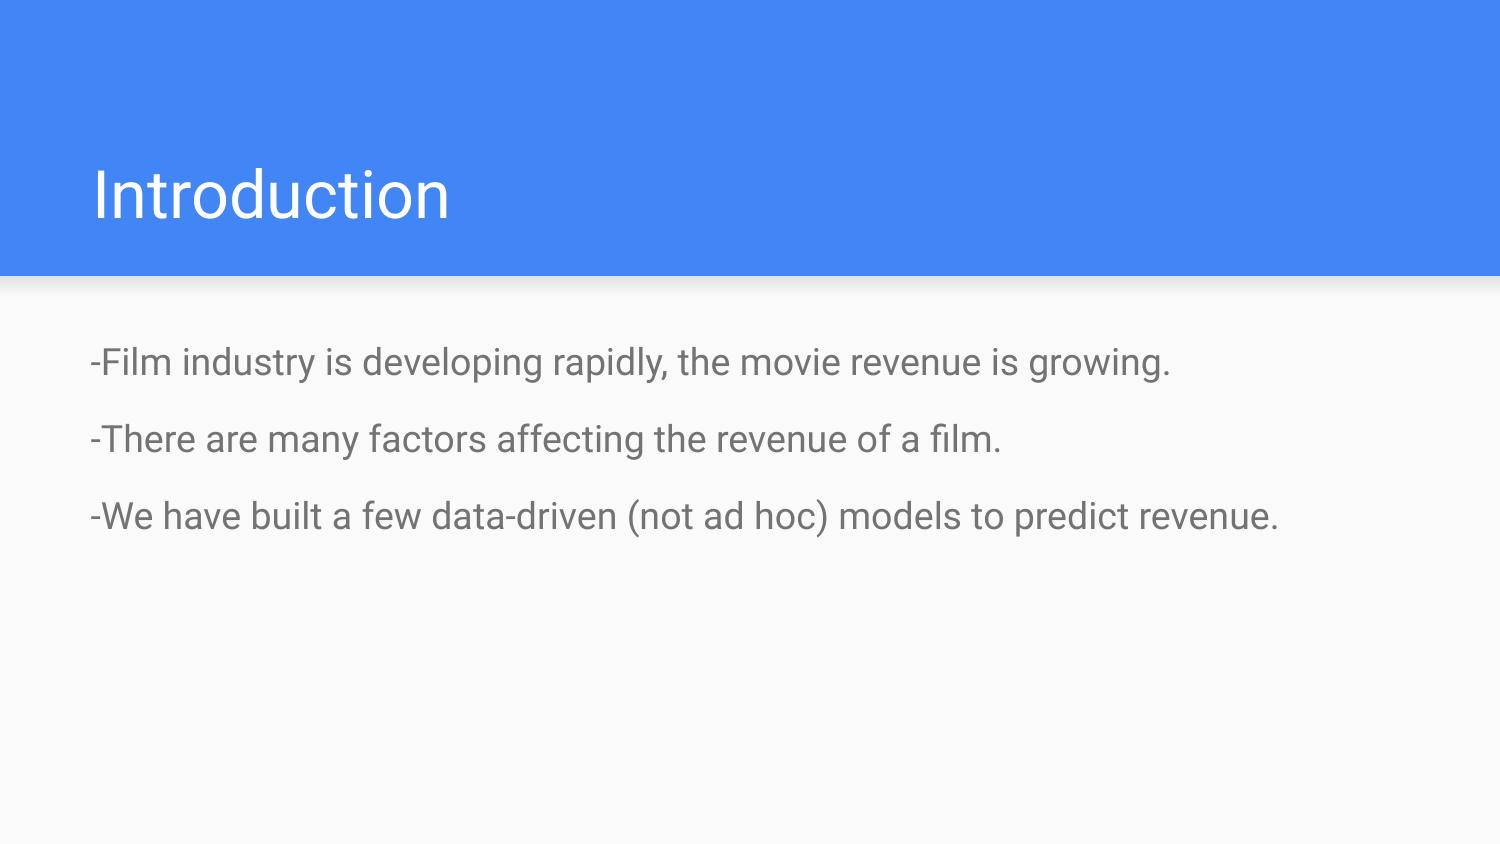

# Introduction
-Film industry is developing rapidly, the movie revenue is growing.
-There are many factors affecting the revenue of a film.
-We have built a few data-driven (not ad hoc) models to predict revenue.